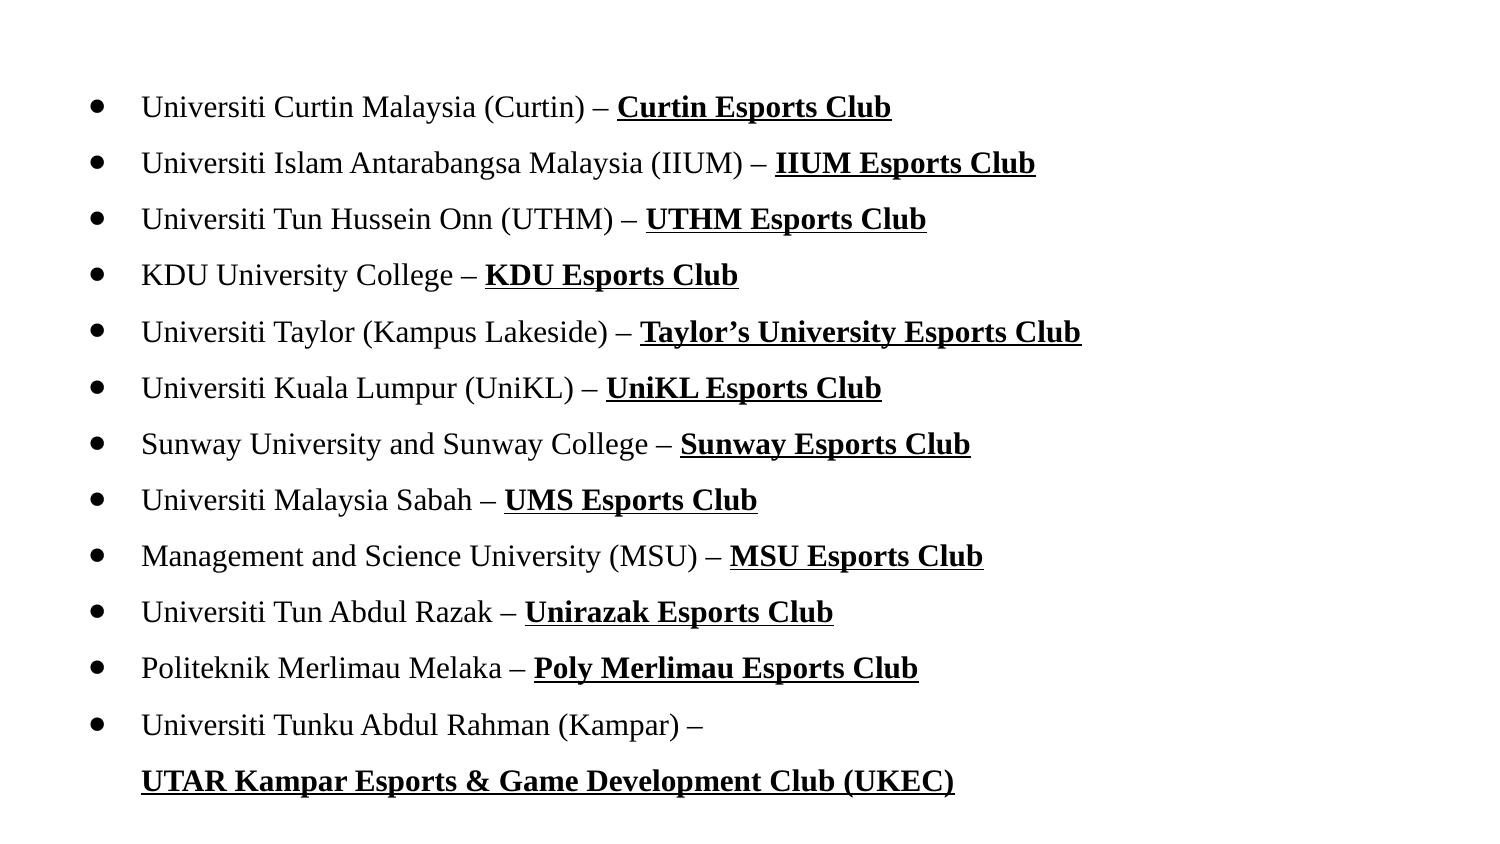

Universiti Curtin Malaysia (Curtin) – Curtin Esports Club
Universiti Islam Antarabangsa Malaysia (IIUM) – IIUM Esports Club
Universiti Tun Hussein Onn (UTHM) – UTHM Esports Club
KDU University College – KDU Esports Club
Universiti Taylor (Kampus Lakeside) – Taylor’s University Esports Club
Universiti Kuala Lumpur (UniKL) – UniKL Esports Club
Sunway University and Sunway College – Sunway Esports Club
Universiti Malaysia Sabah – UMS Esports Club
Management and Science University (MSU) – MSU Esports Club
Universiti Tun Abdul Razak – Unirazak Esports Club
Politeknik Merlimau Melaka – Poly Merlimau Esports Club
Universiti Tunku Abdul Rahman (Kampar) – UTAR Kampar Esports & Game Development Club (UKEC)